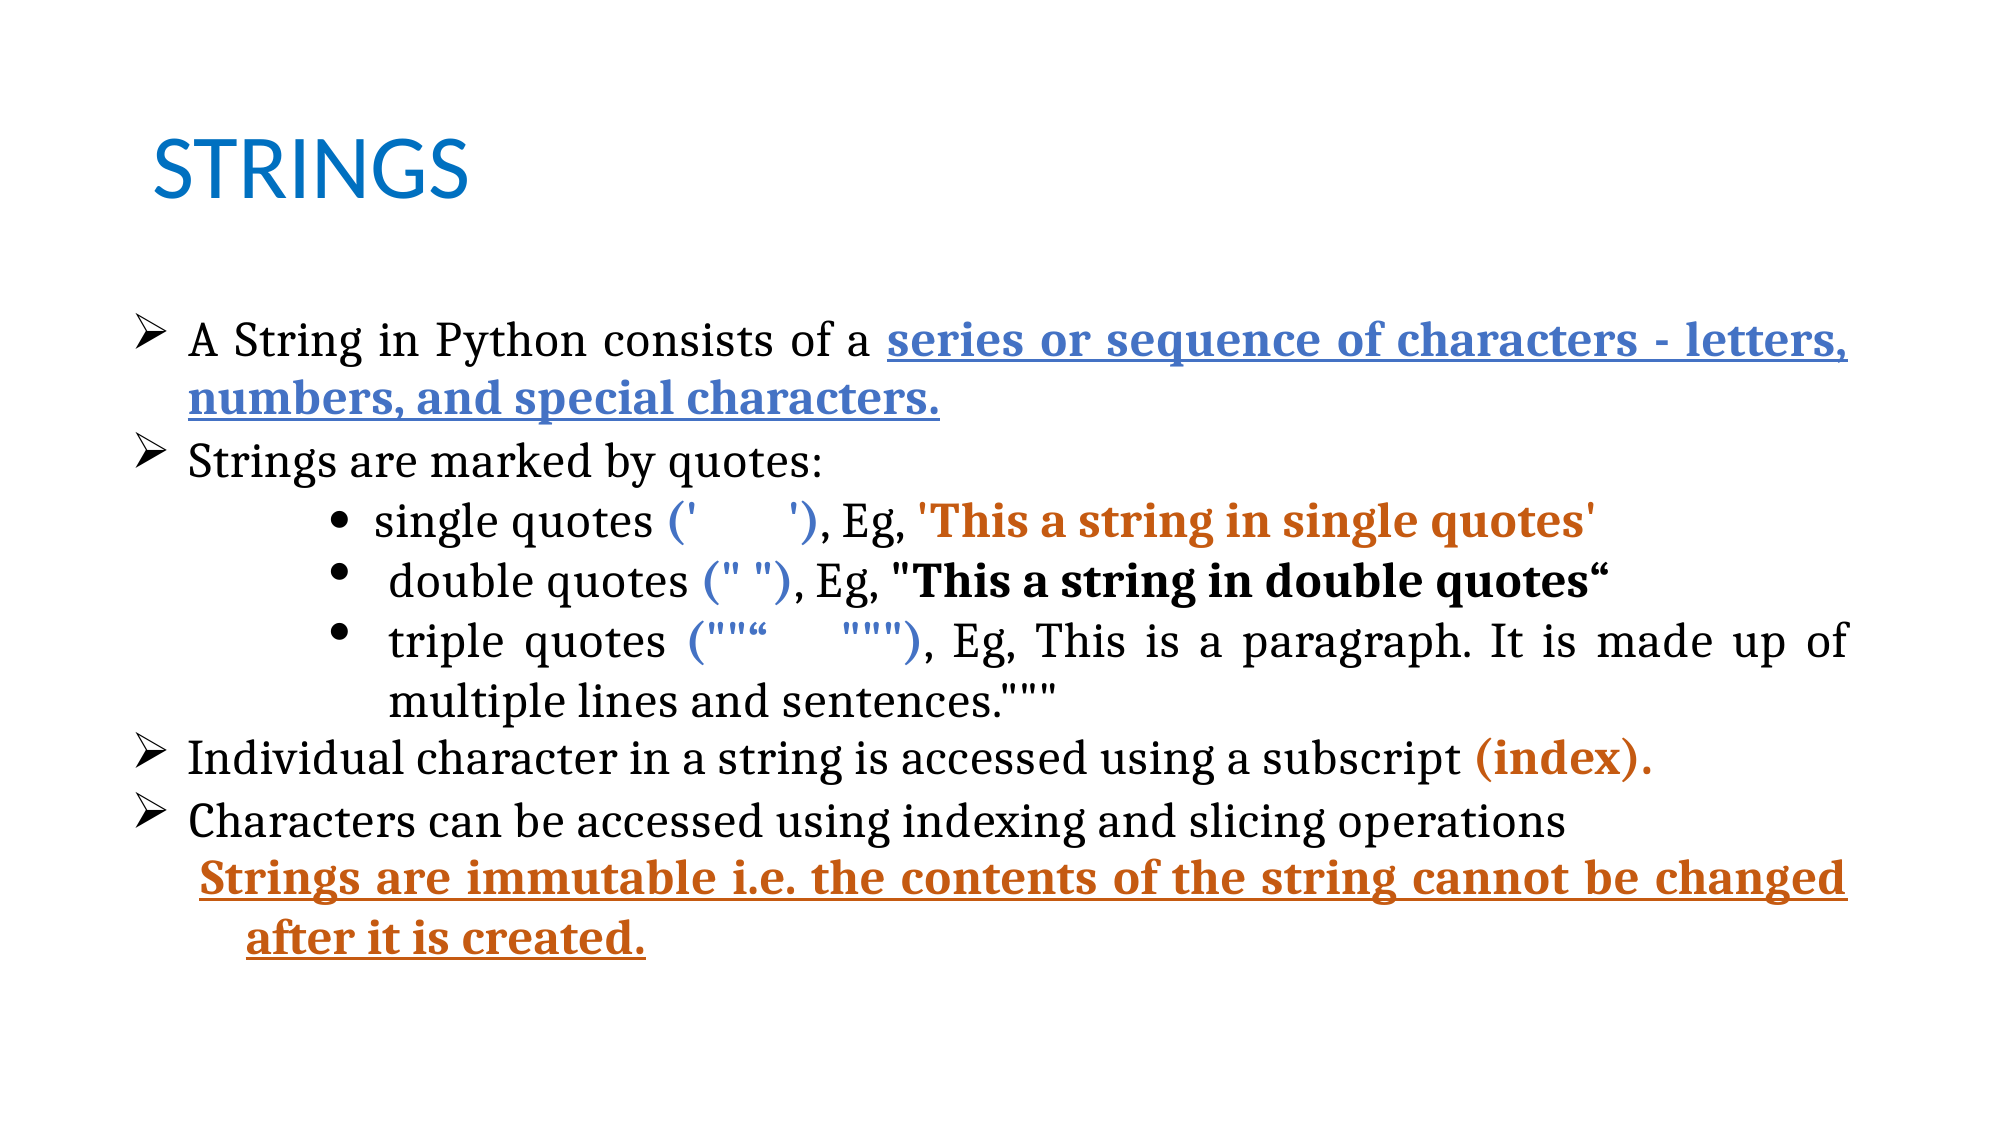

# STRINGS
A String in Python consists of a series or sequence of characters - letters, numbers, and special characters.

Strings are marked by quotes:

•  single quotes ('	'), Eg, 'This a string in single quotes'
double quotes (" "), Eg, "This a string in double quotes“
triple quotes (""“    """), Eg, This is a paragraph. It is made up of multiple lines and sentences."""

Individual character in a string is accessed using a subscript (index).

Characters can be accessed using indexing and slicing operations

Strings are immutable i.e. the contents of the string cannot be changed after it is created.